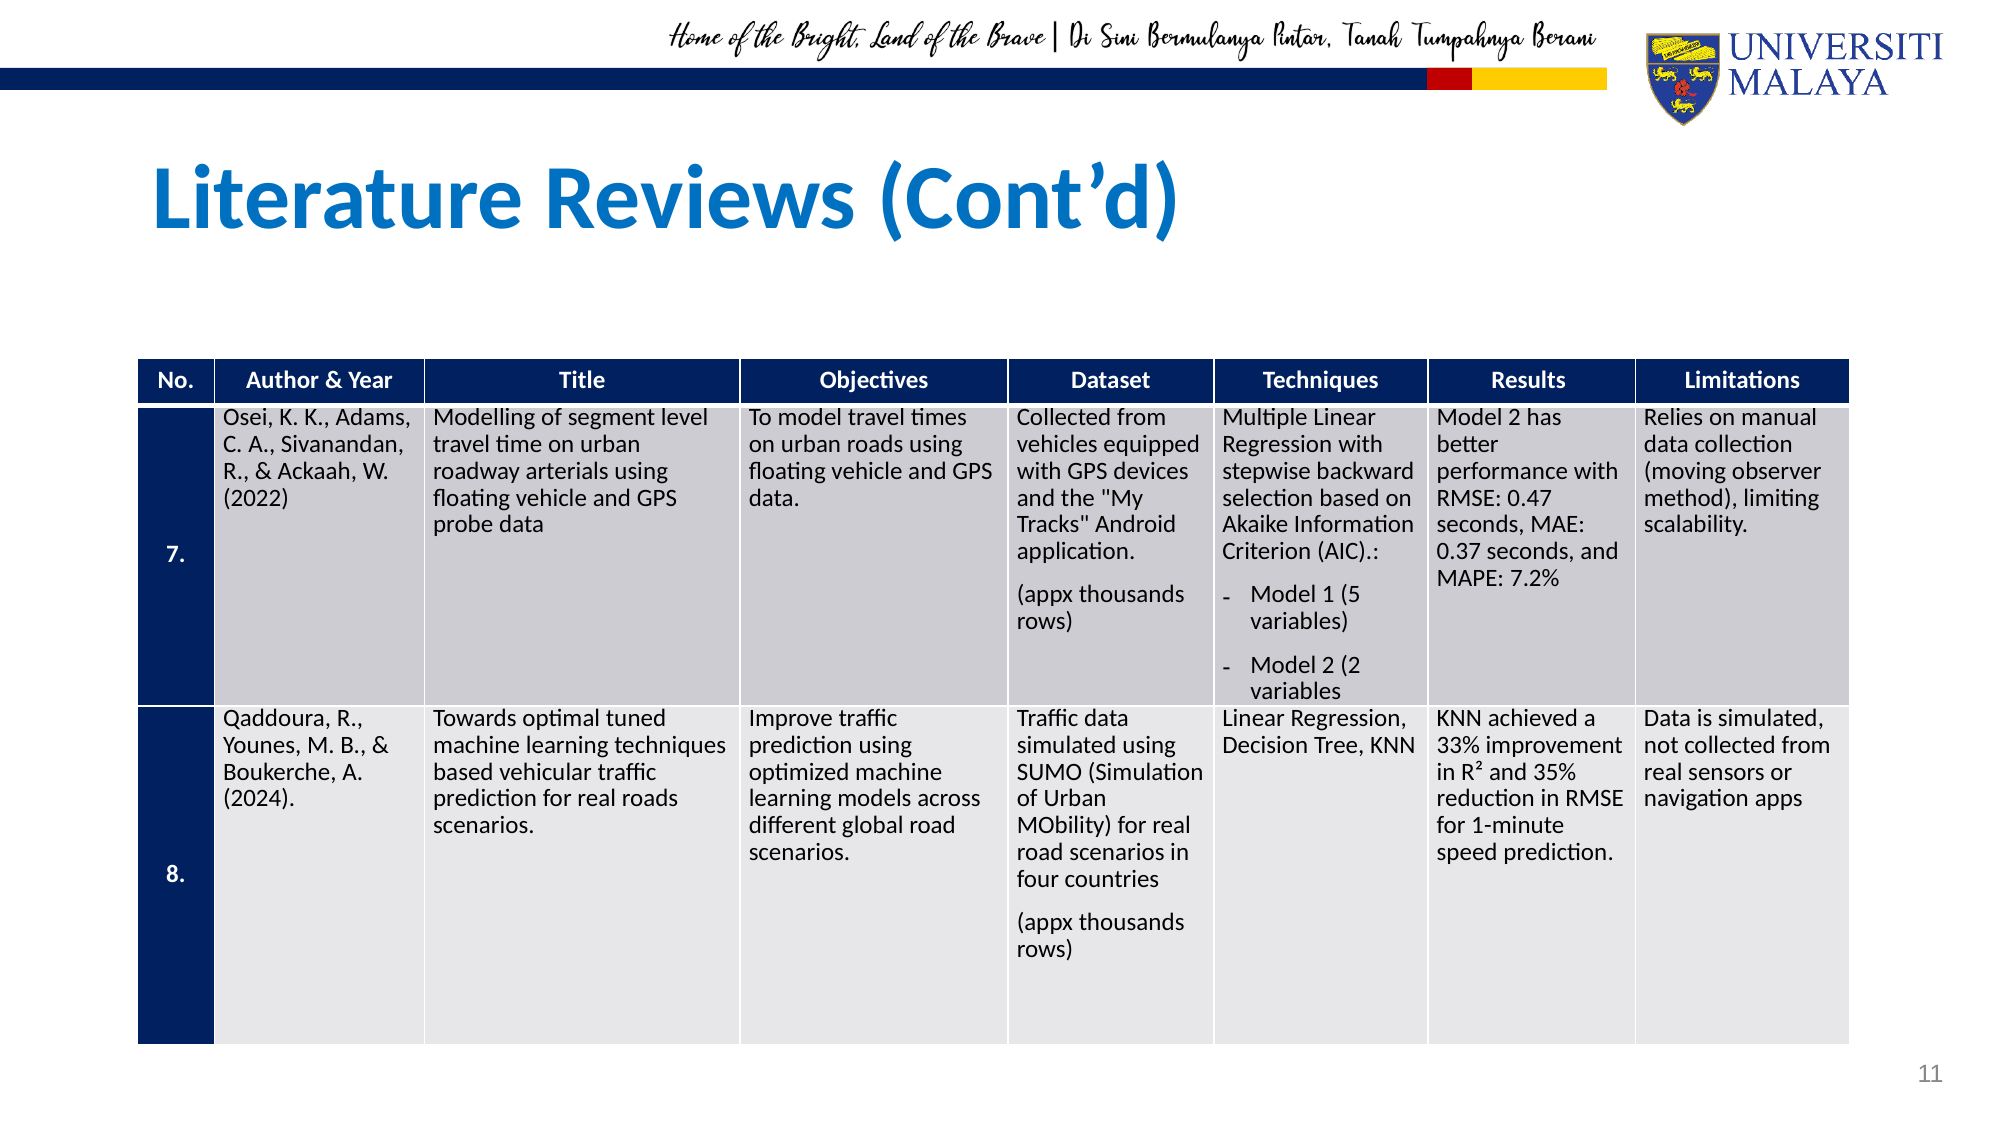

# Literature Reviews (Cont’d)
| No. | Author & Year | Title | Objectives | Dataset | Techniques | Results | Limitations |
| --- | --- | --- | --- | --- | --- | --- | --- |
| 7. | Osei, K. K., Adams, C. A., Sivanandan, R., & Ackaah, W. (2022) | Modelling of segment level travel time on urban roadway arterials using floating vehicle and GPS probe data | To model travel times on urban roads using floating vehicle and GPS data. | Collected from vehicles equipped with GPS devices and the "My Tracks" Android application. (appx thousands rows) | Multiple Linear Regression with stepwise backward selection based on Akaike Information Criterion (AIC).: Model 1 (5 variables) Model 2 (2 variables | Model 2 has better performance with RMSE: 0.47 seconds, MAE: 0.37 seconds, and MAPE: 7.2% | Relies on manual data collection (moving observer method), limiting scalability. |
| 8. | Qaddoura, R., Younes, M. B., & Boukerche, A. (2024). | Towards optimal tuned machine learning techniques based vehicular traffic prediction for real roads scenarios. | Improve traffic prediction using optimized machine learning models across different global road scenarios. | Traffic data simulated using SUMO (Simulation of Urban MObility) for real road scenarios in four countries (appx thousands rows) | Linear Regression, Decision Tree, KNN | KNN achieved a 33% improvement in R² and 35% reduction in RMSE for 1-minute speed prediction. | Data is simulated, not collected from real sensors or navigation apps |
11